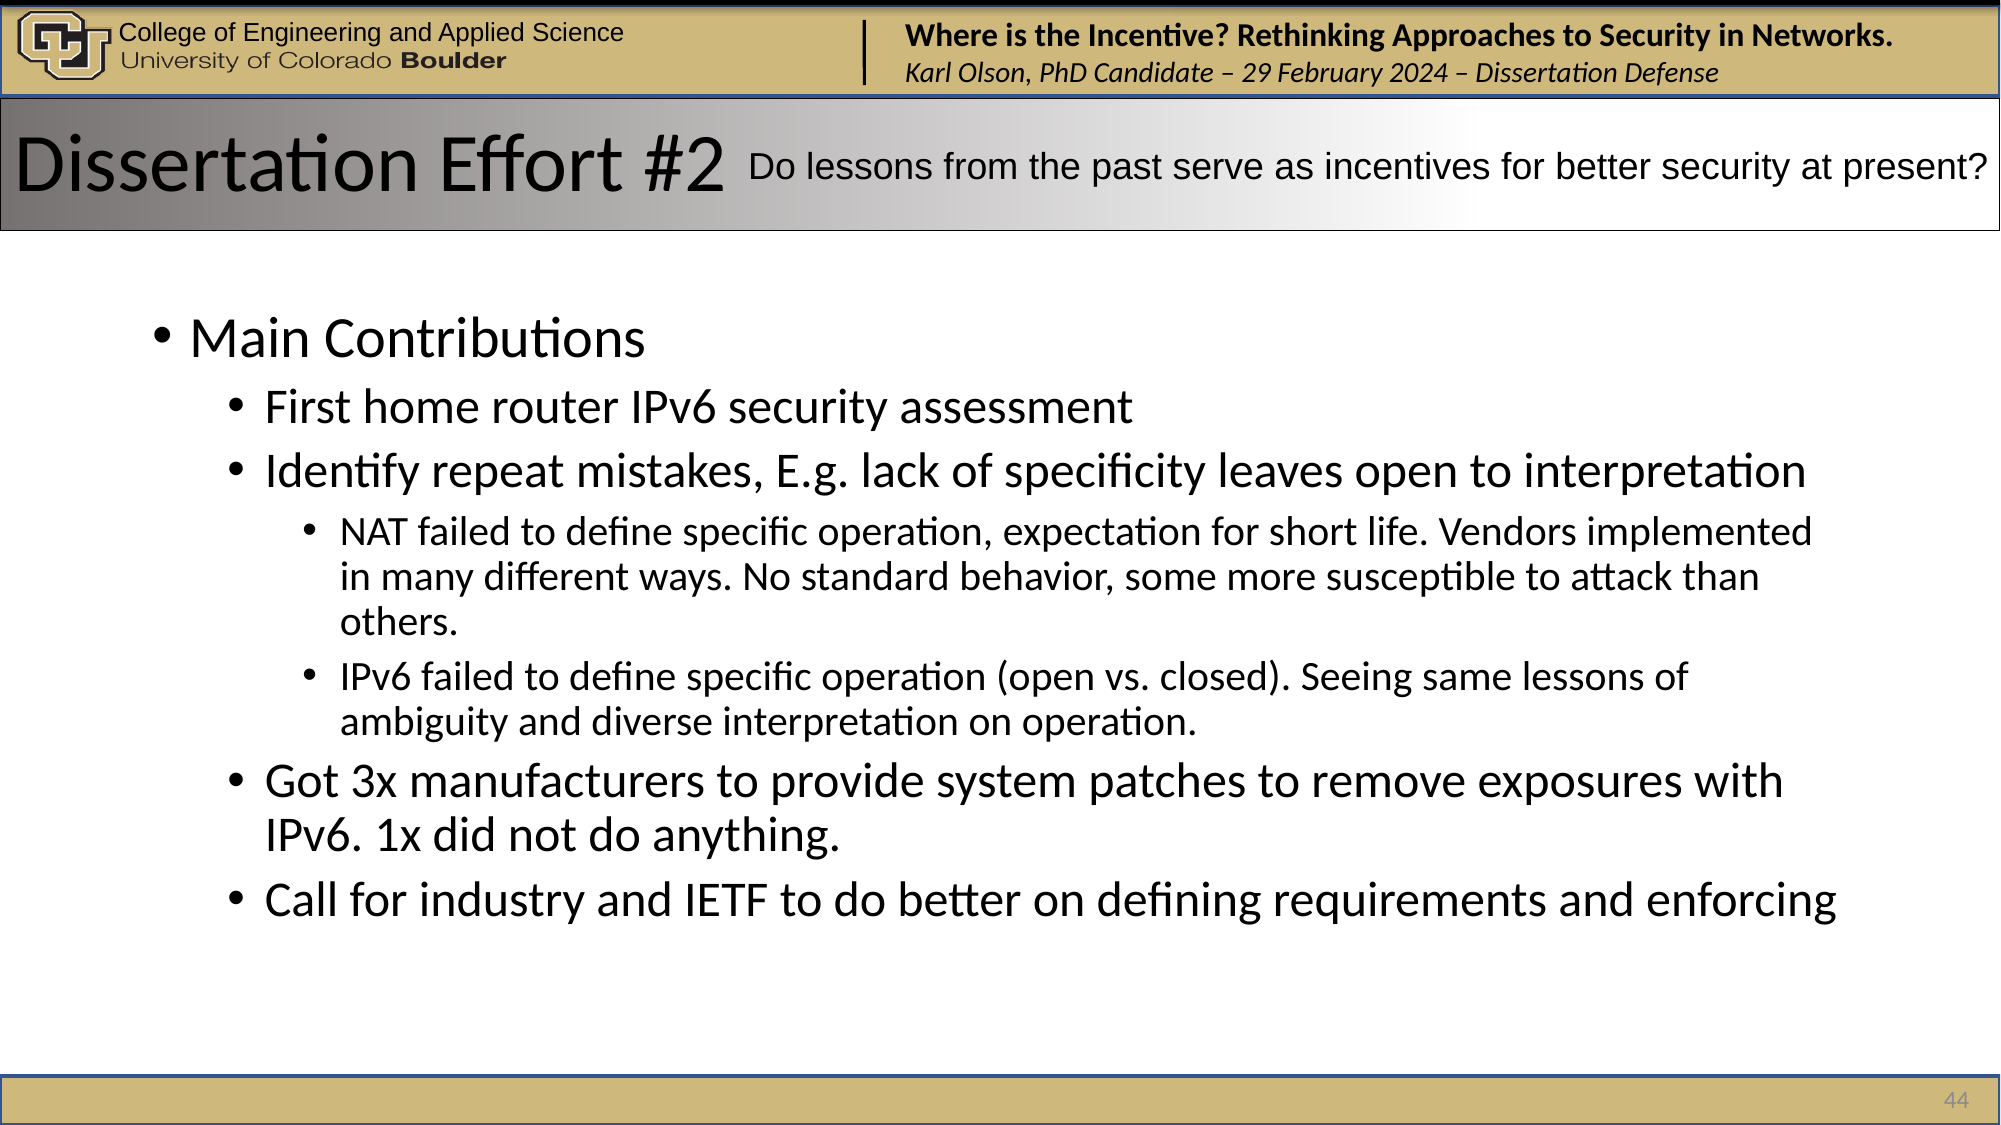

Dissertation Effort #2
Do lessons from the past serve as incentives for better security at present?
# Main Contributions
First home router IPv6 security assessment
Identify repeat mistakes, E.g. lack of specificity leaves open to interpretation
NAT failed to define specific operation, expectation for short life. Vendors implemented in many different ways. No standard behavior, some more susceptible to attack than others.
IPv6 failed to define specific operation (open vs. closed). Seeing same lessons of ambiguity and diverse interpretation on operation.
Got 3x manufacturers to provide system patches to remove exposures with IPv6. 1x did not do anything.
Call for industry and IETF to do better on defining requirements and enforcing